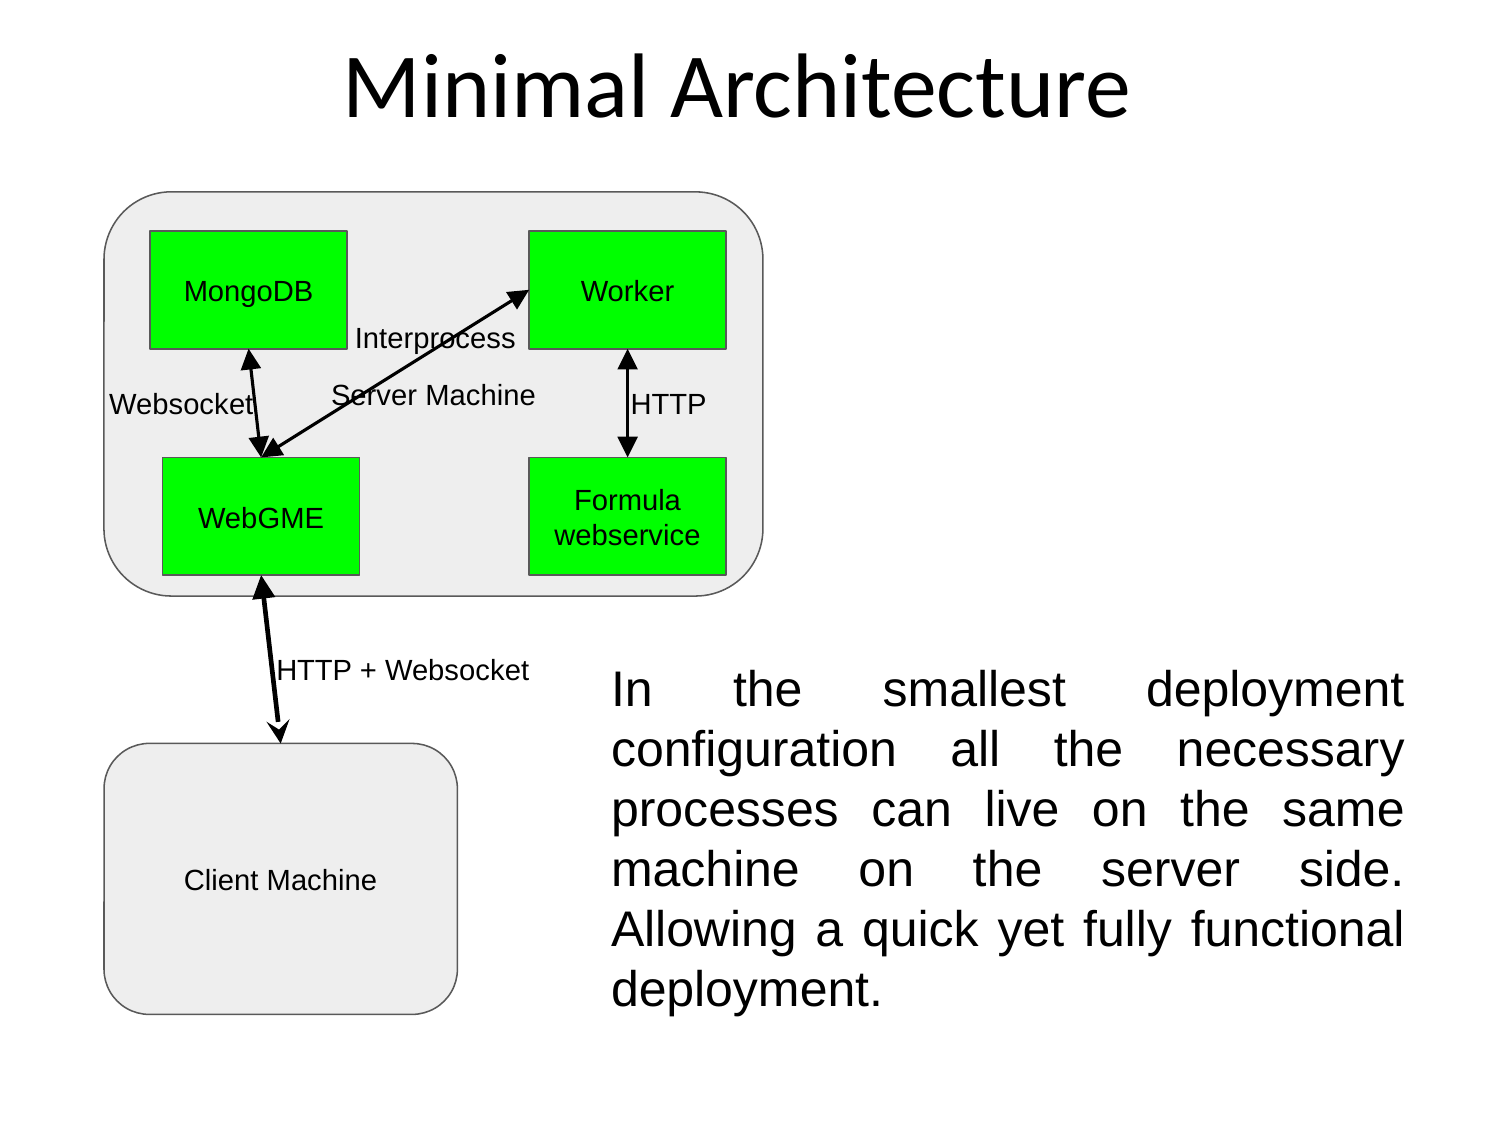

# Minimal Architecture
Server Machine
MongoDB
Worker
Interprocess
Websocket
HTTP
WebGME
Formula webservice
HTTP + Websocket
In the smallest deployment configuration all the necessary processes can live on the same machine on the server side. Allowing a quick yet fully functional deployment.
Client Machine